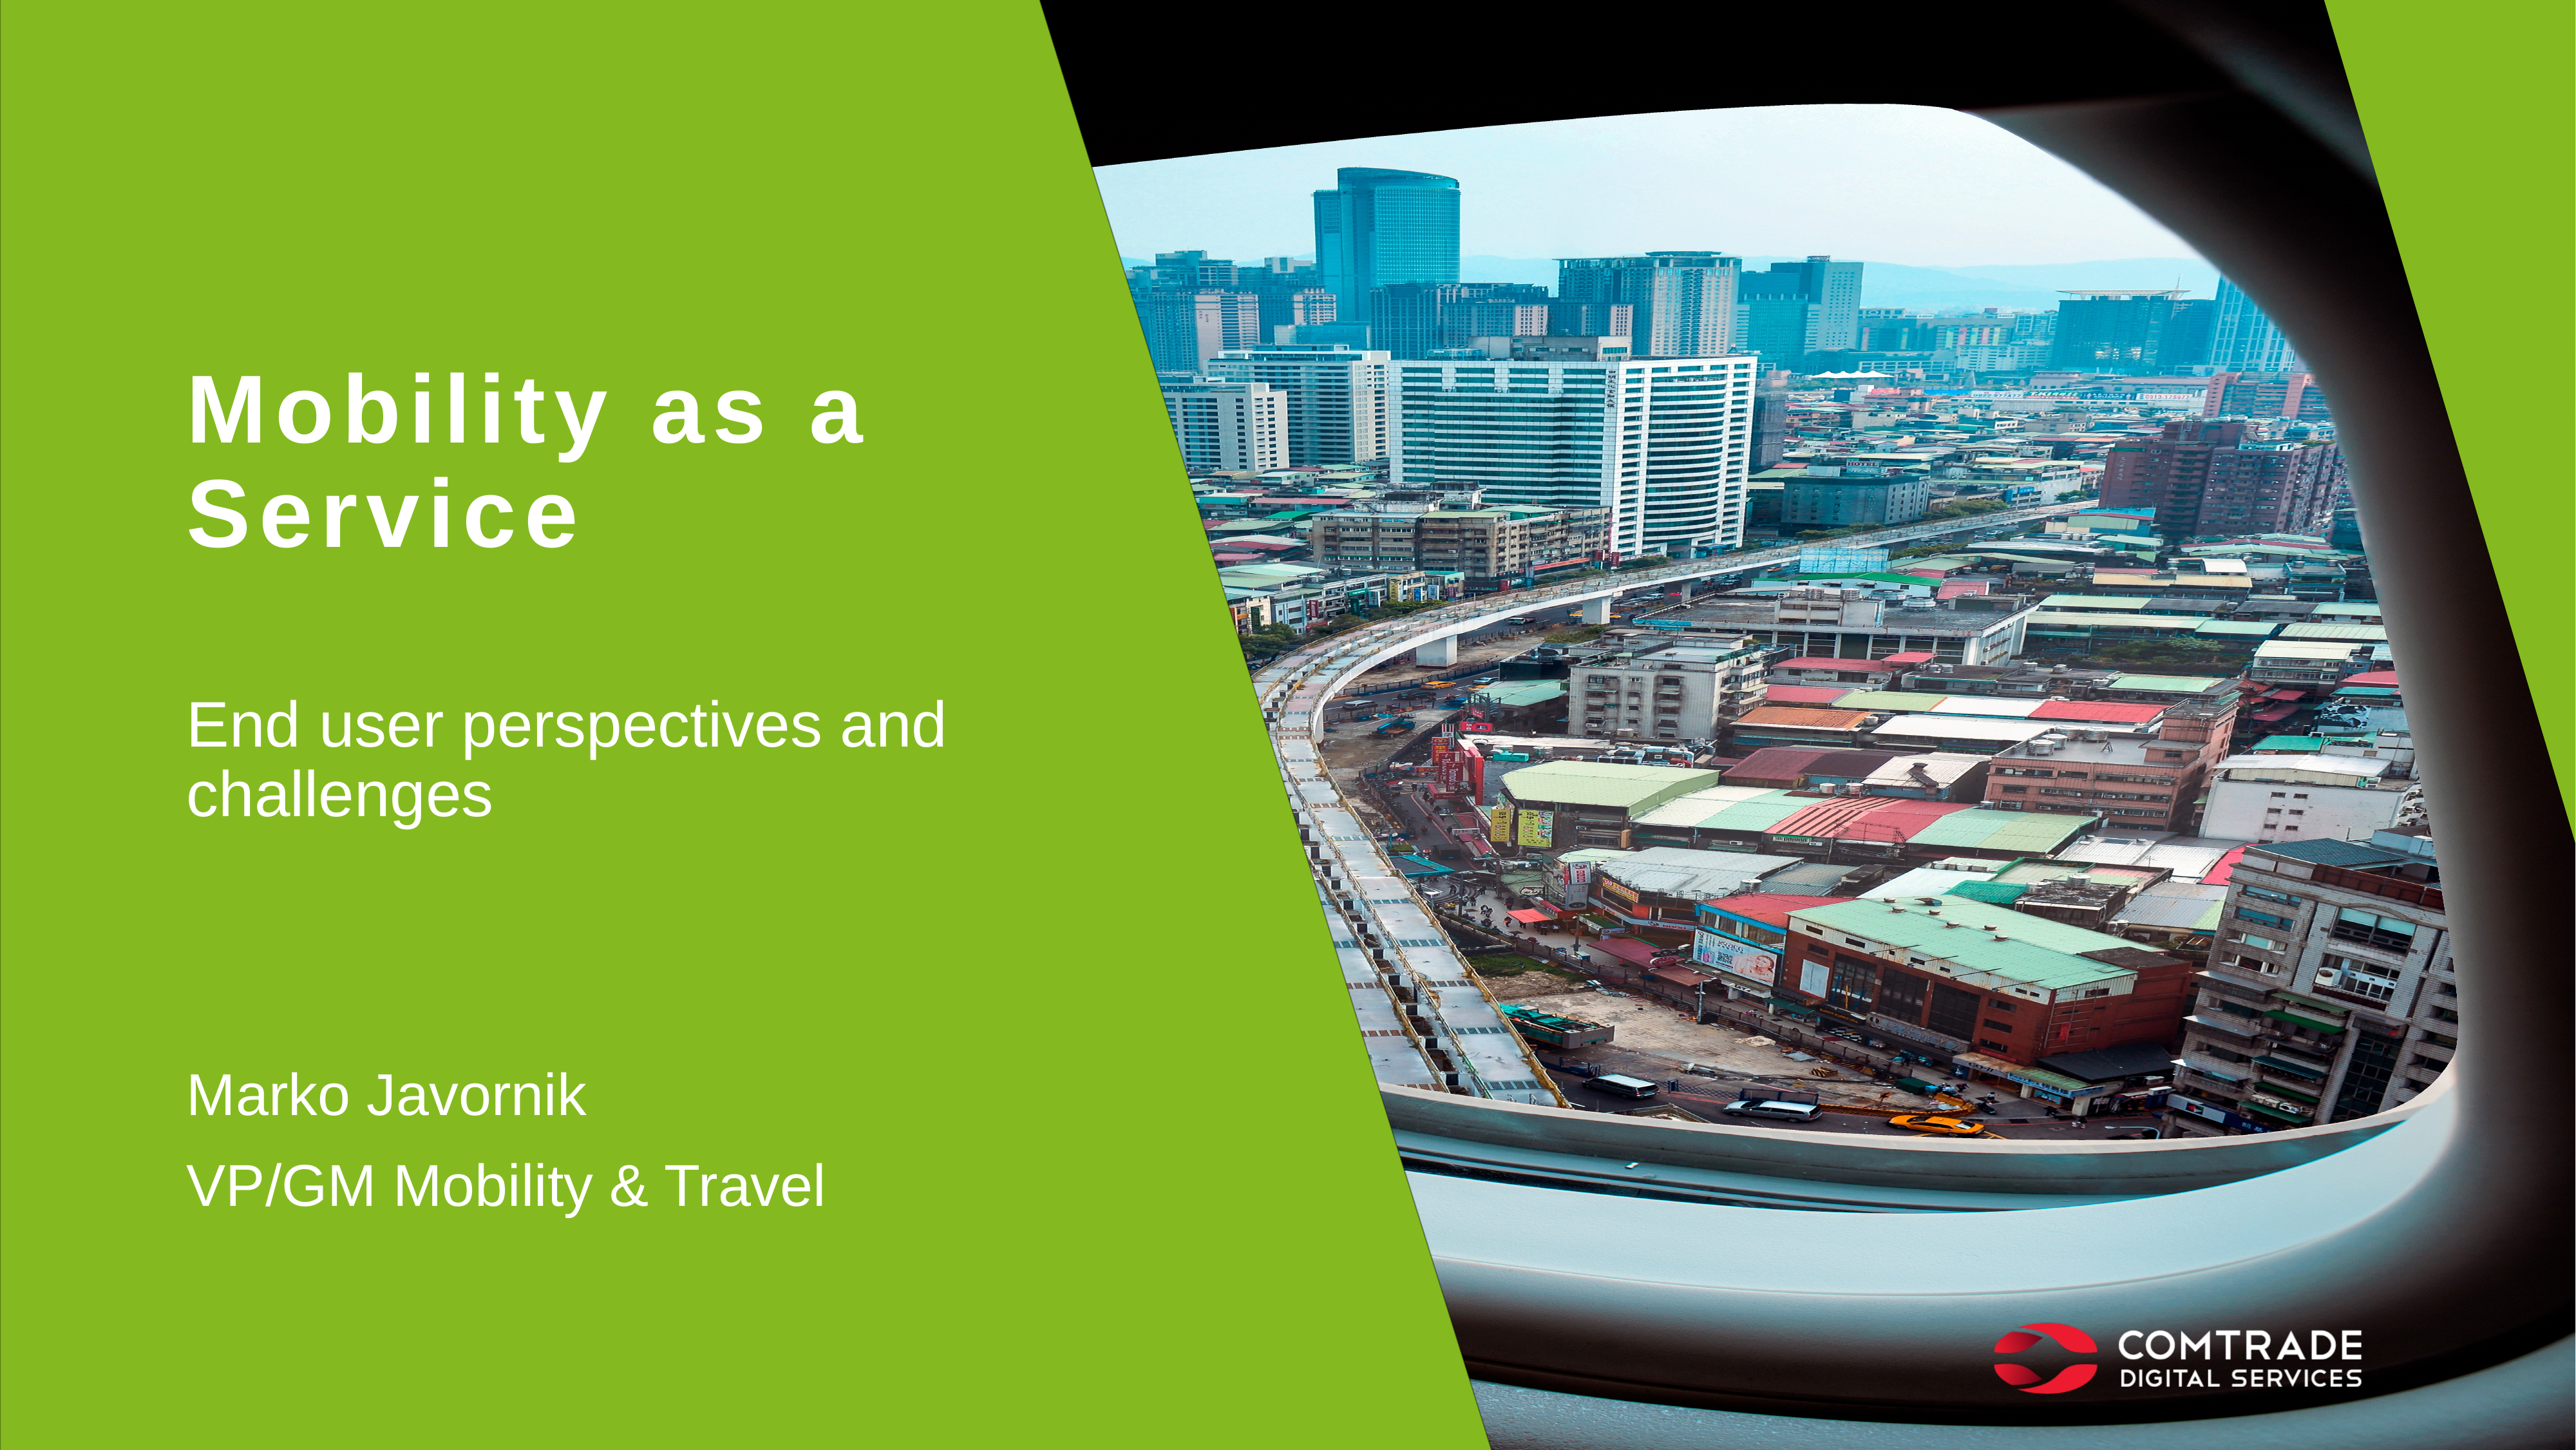

Mobility as a Service

End user perspectives and challenges
Marko Javornik
VP/GM Mobility & Travel